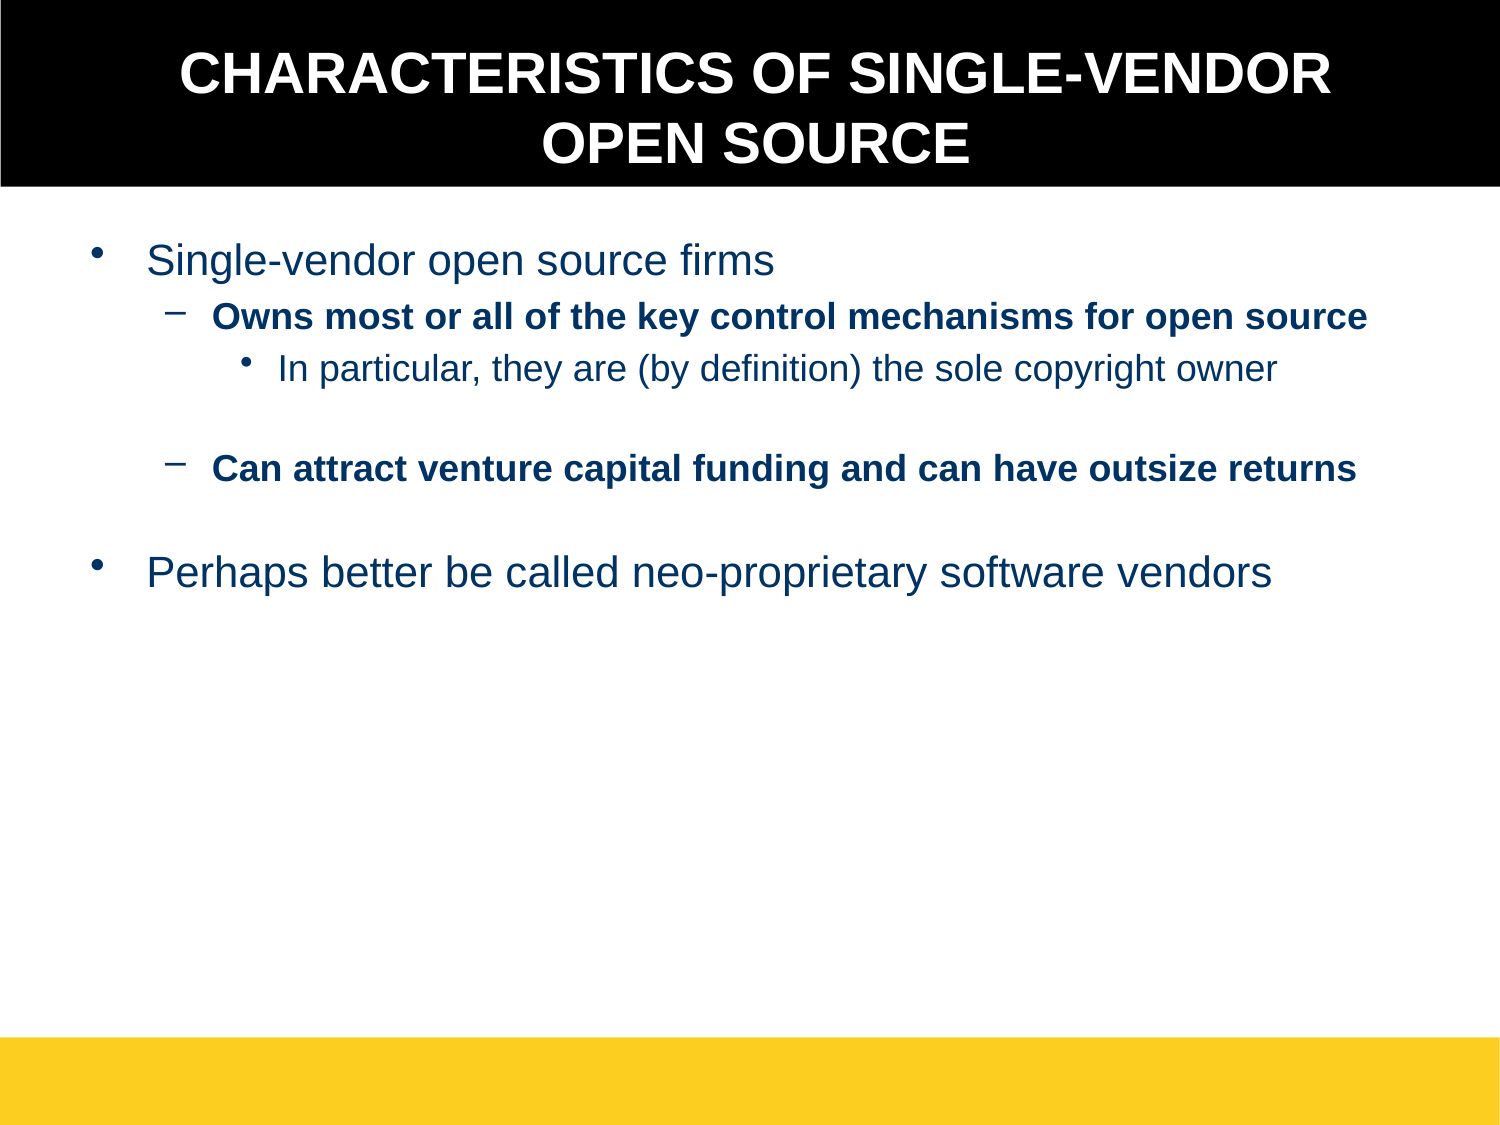

Characteristics of Single-Vendor Open Source
Single-vendor open source firms
Owns most or all of the key control mechanisms for open source
In particular, they are (by definition) the sole copyright owner

Can attract venture capital funding and can have outsize returns

Perhaps better be called neo-proprietary software vendors

15